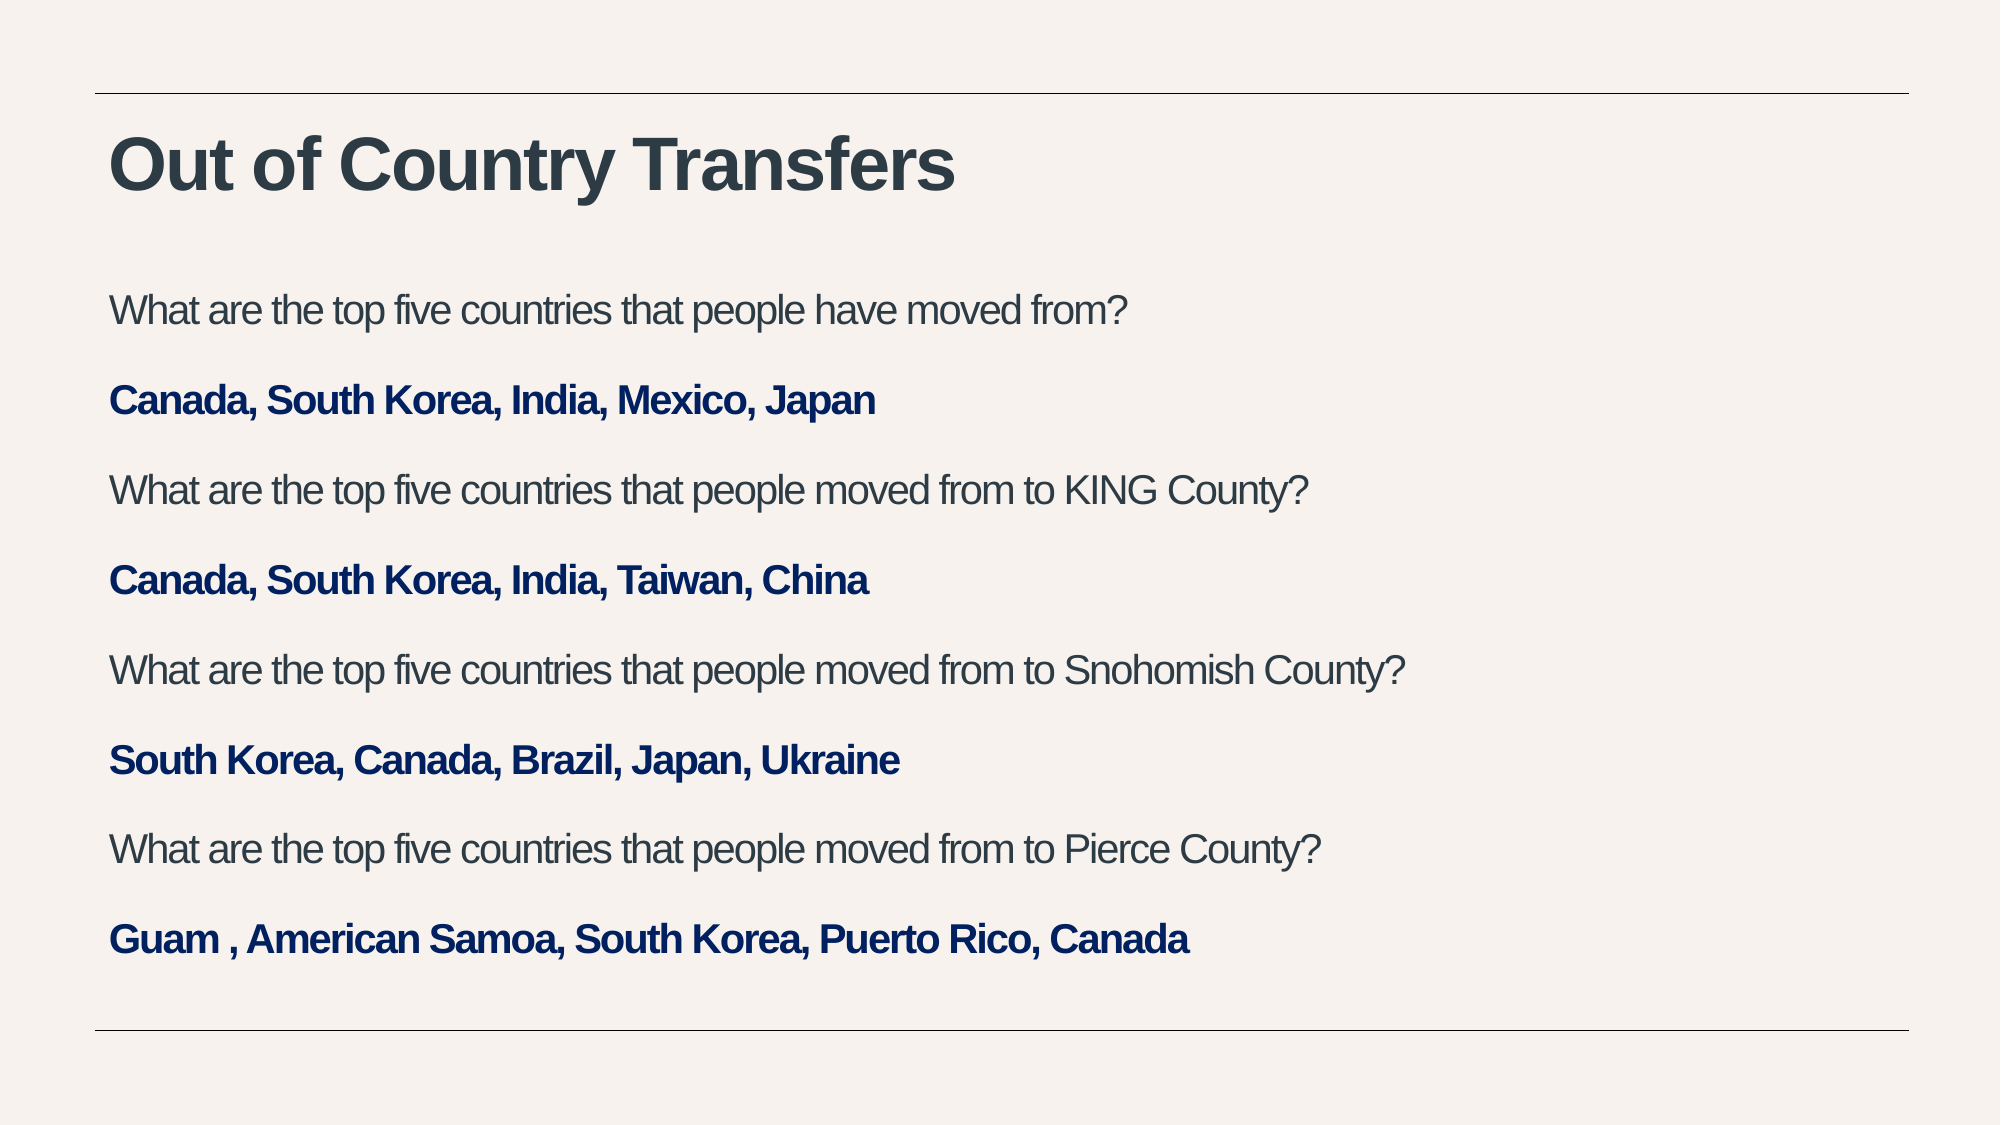

# Out of Country Transfers What are the top five countries that people have moved from?  Canada, South Korea, India, Mexico, Japan What are the top five countries that people moved from to KING County?  Canada, South Korea, India, Taiwan, China What are the top five countries that people moved from to Snohomish County?  South Korea, Canada, Brazil, Japan, Ukraine What are the top five countries that people moved from to Pierce County?  Guam , American Samoa, South Korea, Puerto Rico, Canada